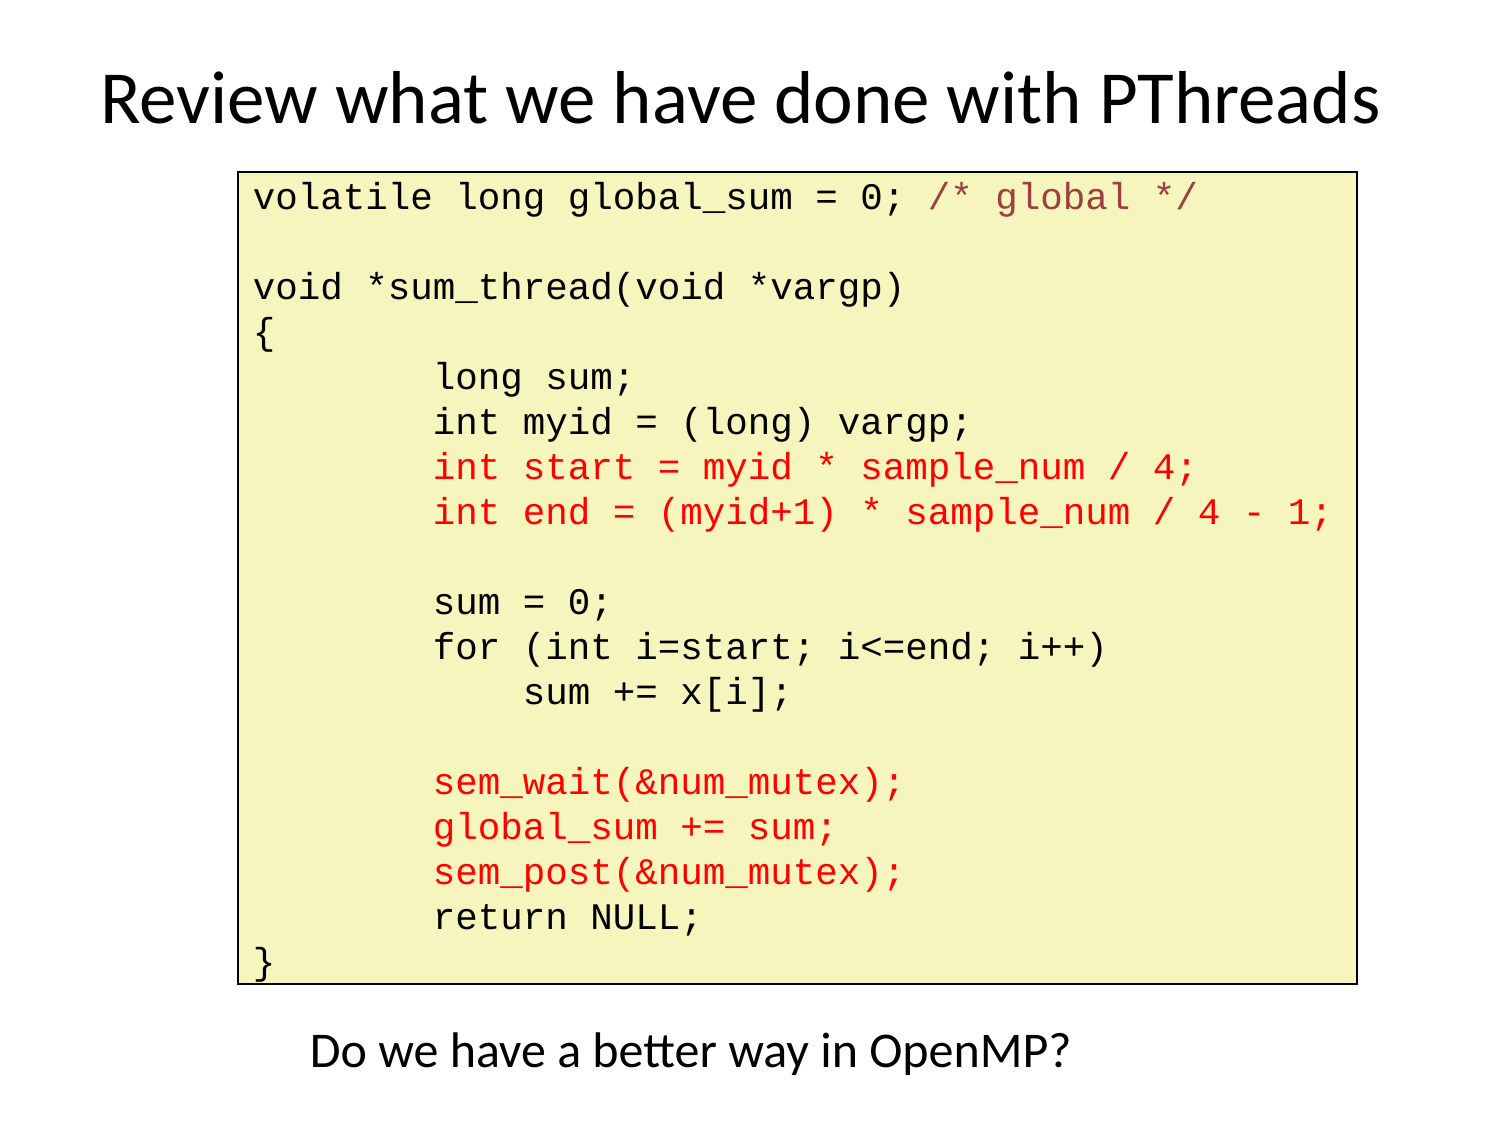

# Review what we have done with PThreads
volatile long global_sum = 0; /* global */

void *sum_thread(void *vargp)
{
        long sum;
        int myid = (long) vargp;
        int start = myid * sample_num / 4;
        int end = (myid+1) * sample_num / 4 - 1;

        sum = 0;
        for (int i=start; i<=end; i++)
            sum += x[i];

        sem_wait(&num_mutex);
        global_sum += sum;
        sem_post(&num_mutex);
        return NULL;
}

Do we have a better way in OpenMP?